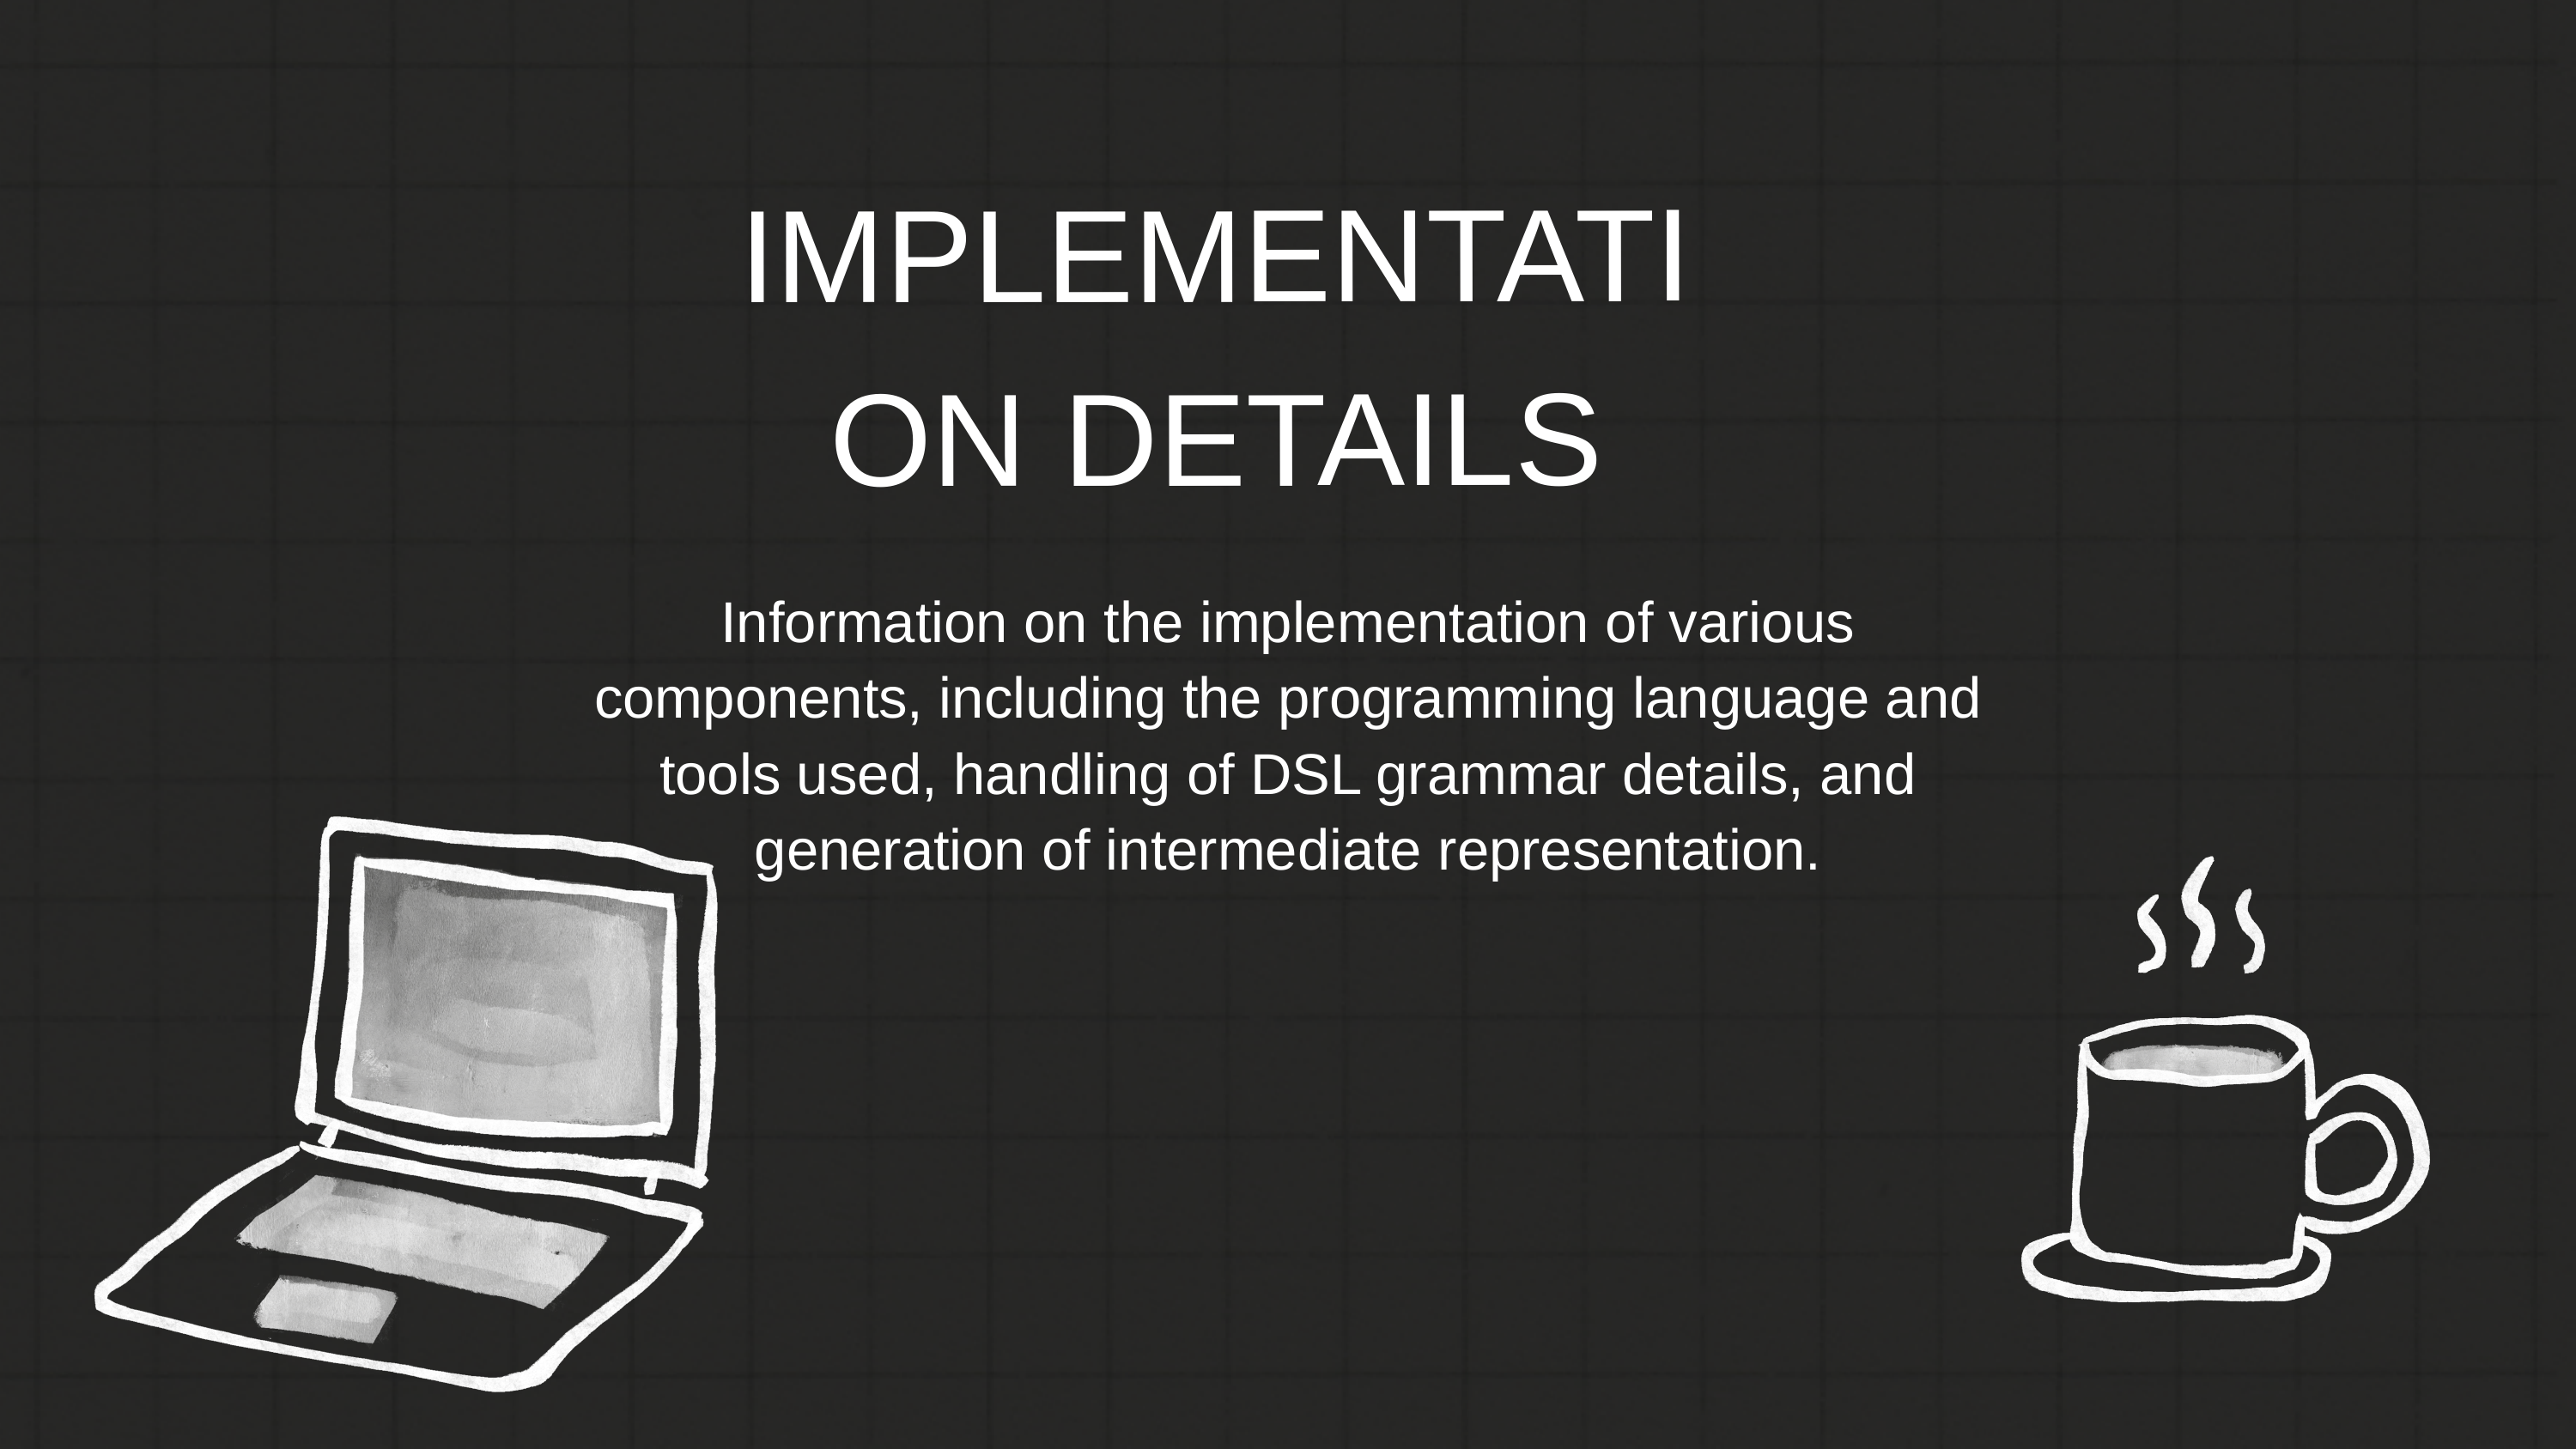

IMPLEMENTATION DETAILS
Information on the implementation of various components, including the programming language and tools used, handling of DSL grammar details, and generation of intermediate representation.